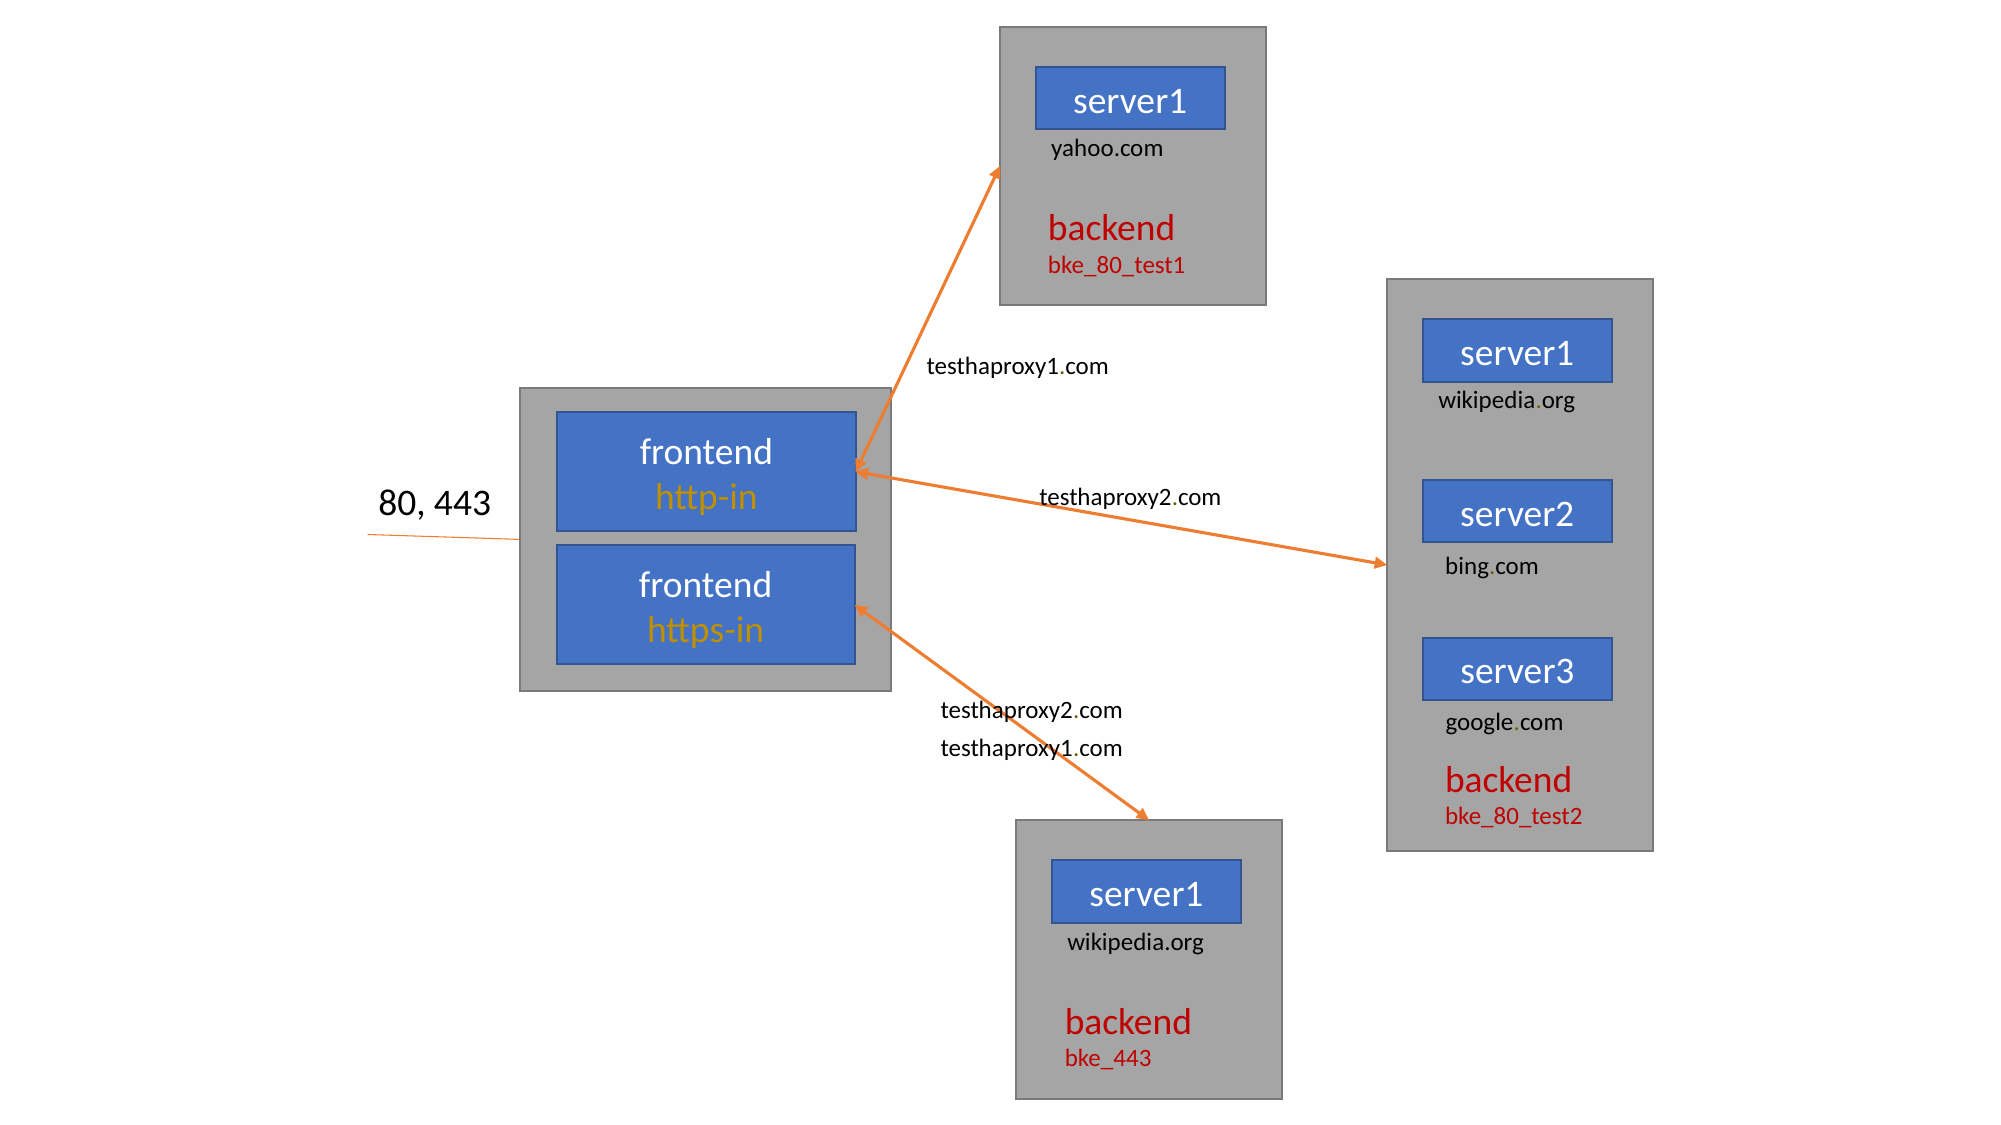

server1
yahoo.com
backend
bke_80_test1

server1
wikipedia.org
server2
bing.com
server3
google.com
backend
bke_80_test2
testhaproxy1.com

frontend
http-in

frontend
https-in

80, 443
testhaproxy2.com
testhaproxy2.com
testhaproxy1.com

server1
wikipedia.org
backend
bke_443